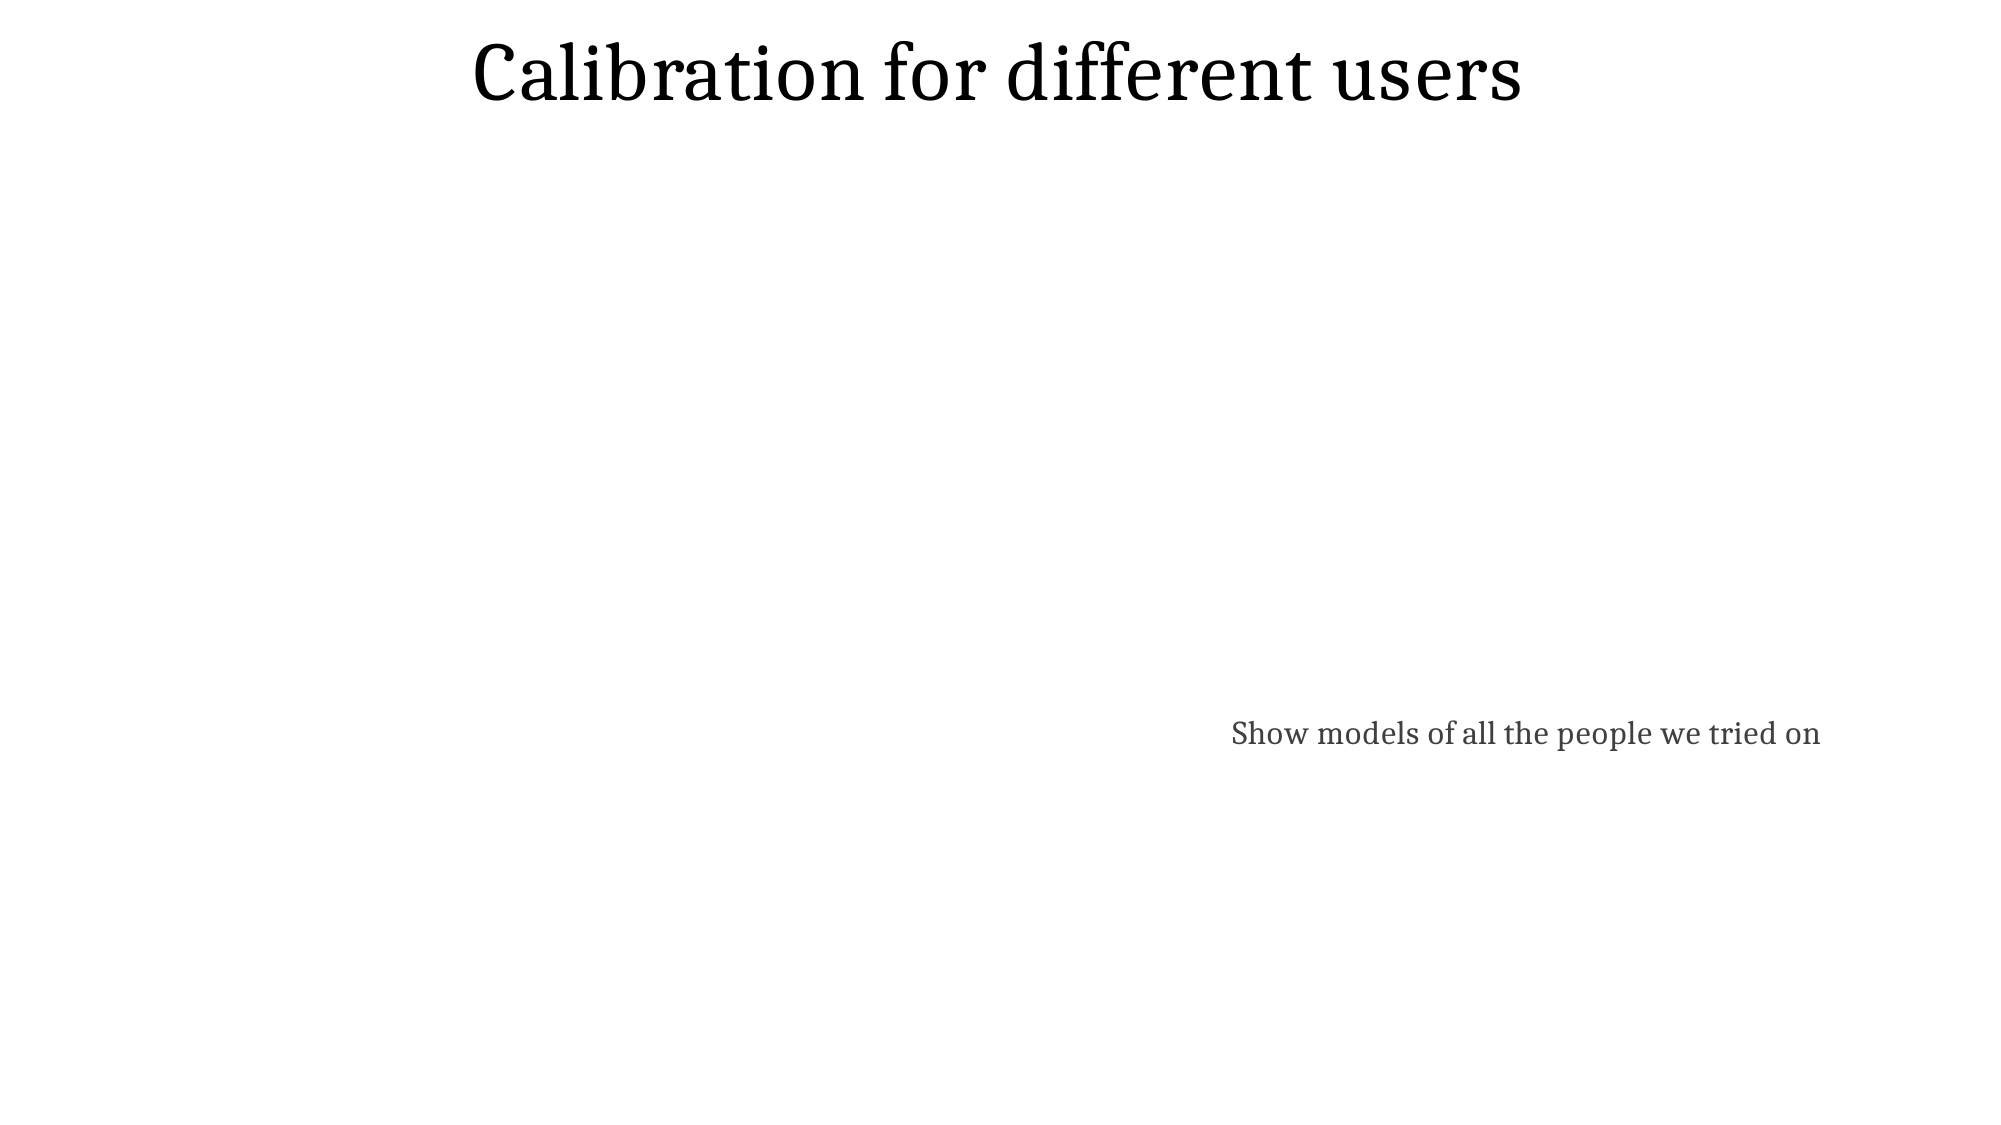

Calibration for different users
Show models of all the people we tried on